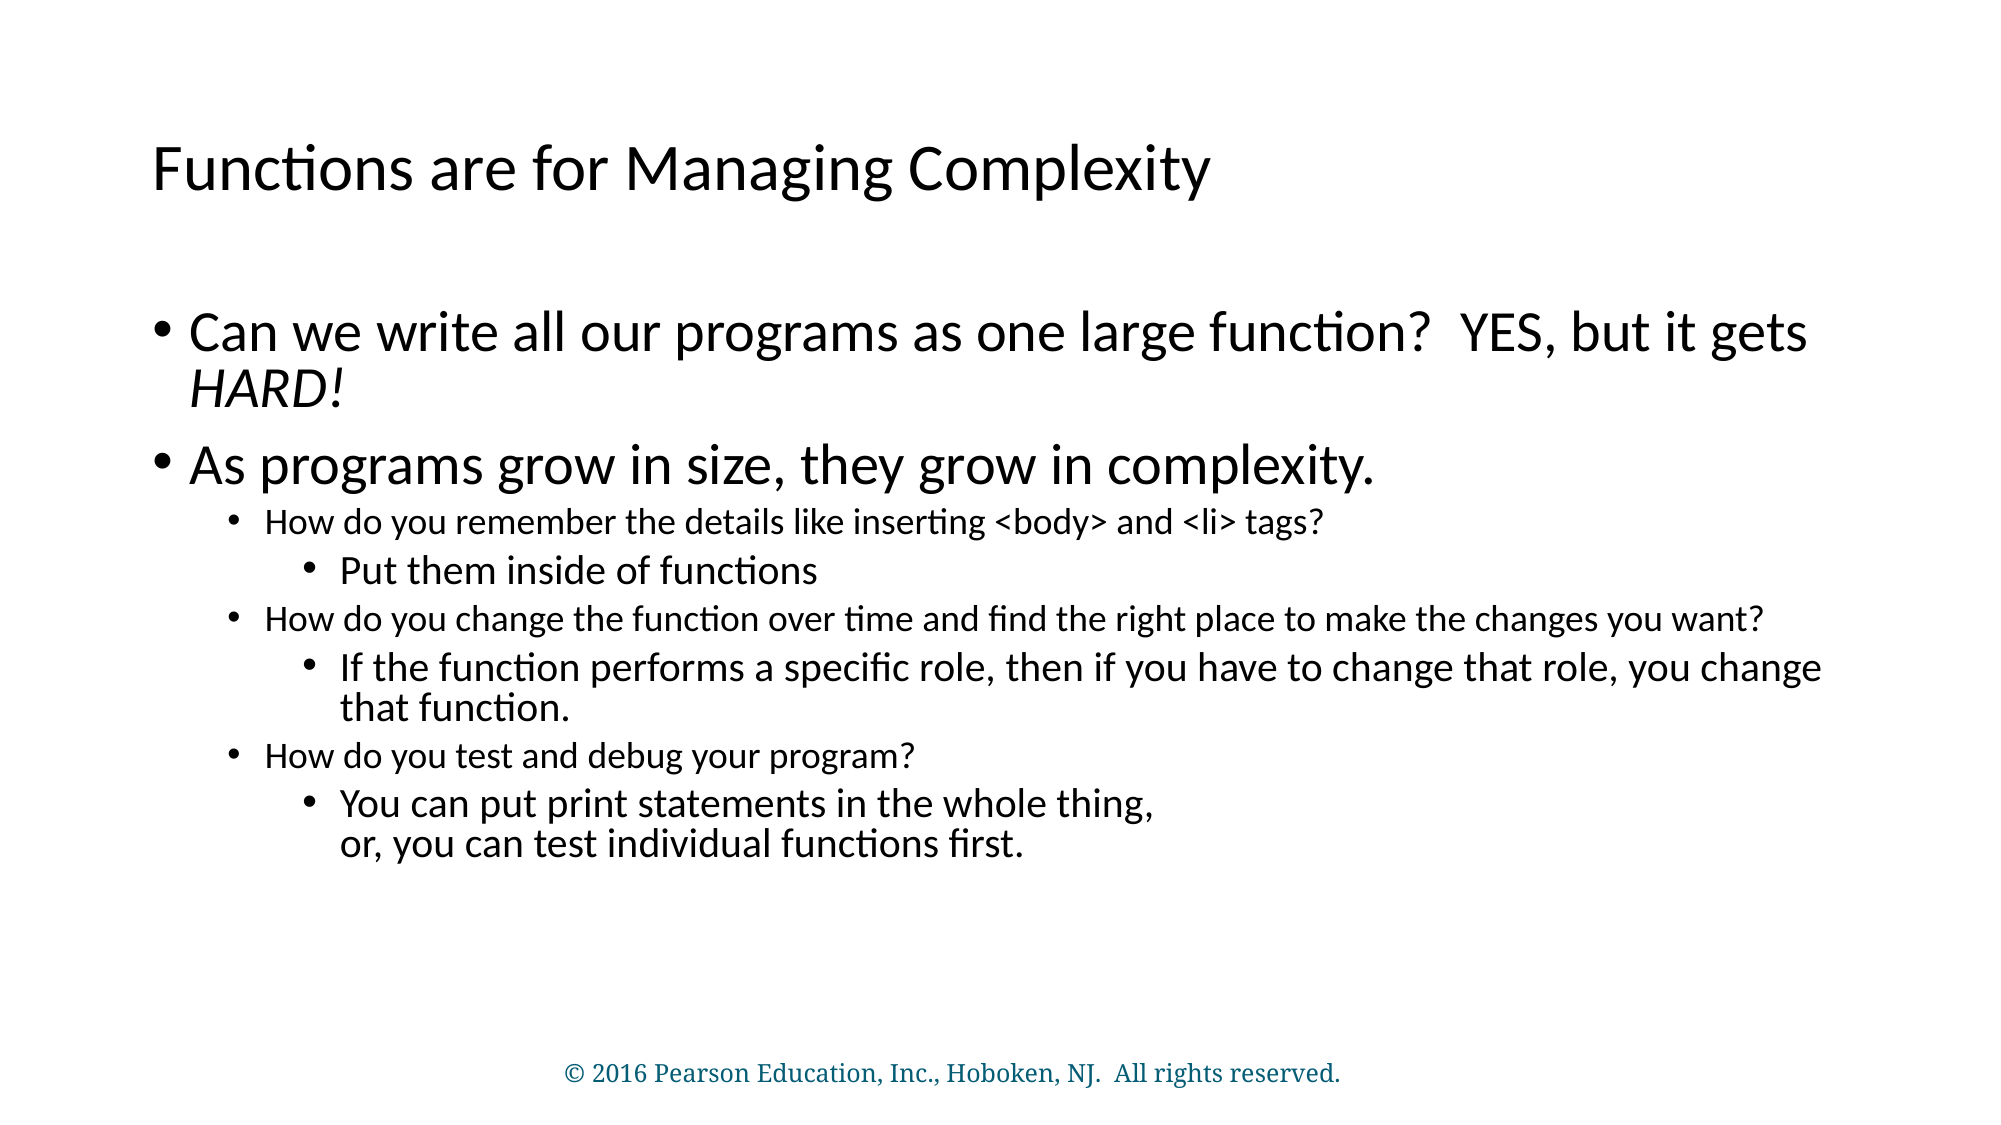

# Functions are for Managing Complexity
Can we write all our programs as one large function?  YES, but it gets HARD!
As programs grow in size, they grow in complexity.
How do you remember the details like inserting <body> and <li> tags?
Put them inside of functions
How do you change the function over time and find the right place to make the changes you want?
If the function performs a specific role, then if you have to change that role, you change that function.
How do you test and debug your program?
You can put print statements in the whole thing,
or, you can test individual functions first.
© 2016 Pearson Education, Inc., Hoboken, NJ.  All rights reserved.